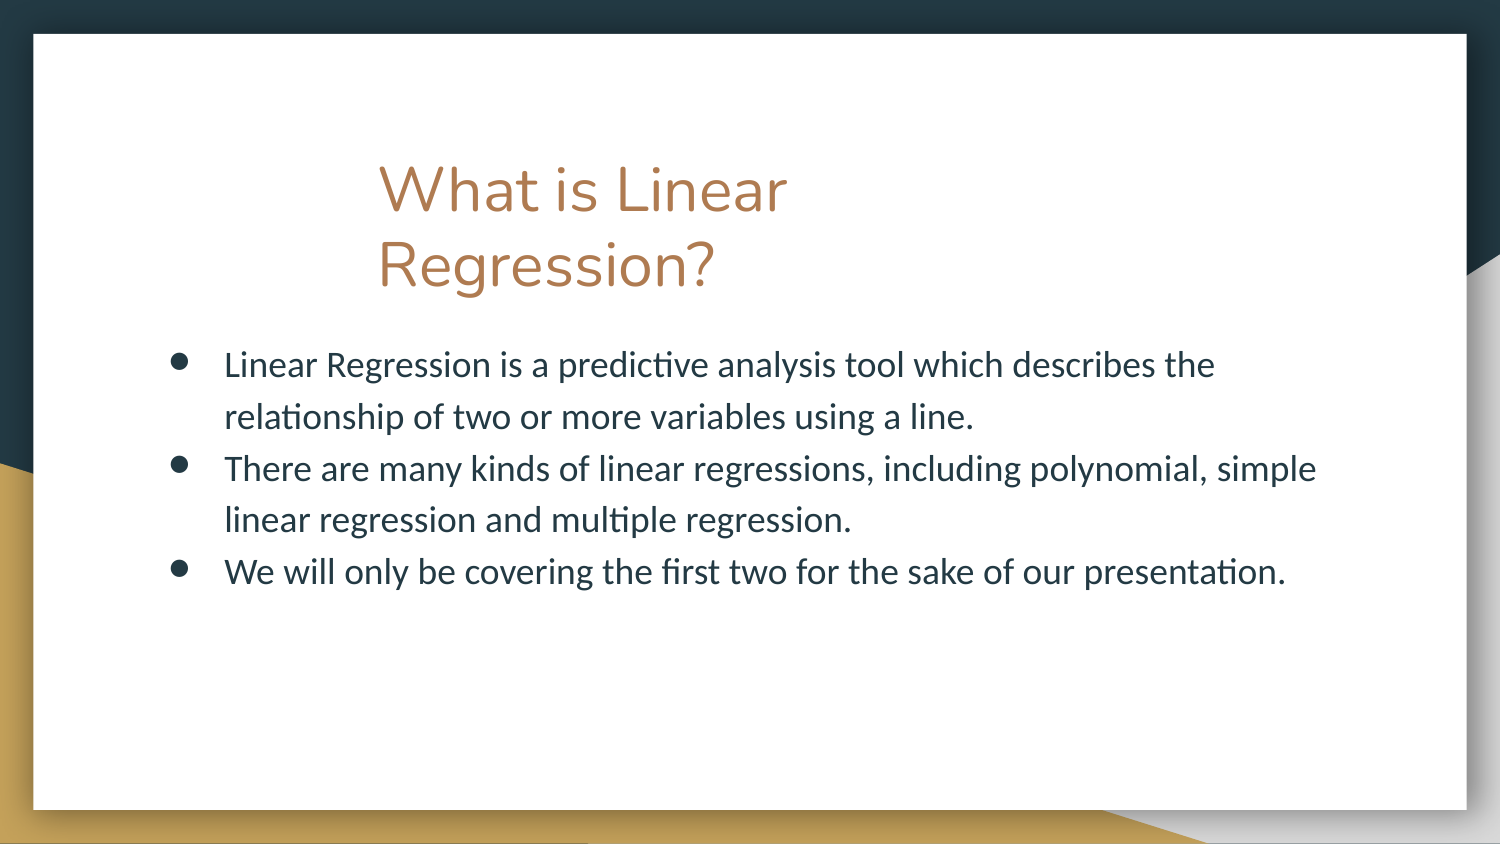

What is Linear Regression?
Linear Regression is a predictive analysis tool which describes the relationship of two or more variables using a line.
There are many kinds of linear regressions, including polynomial, simple linear regression and multiple regression.
We will only be covering the first two for the sake of our presentation.